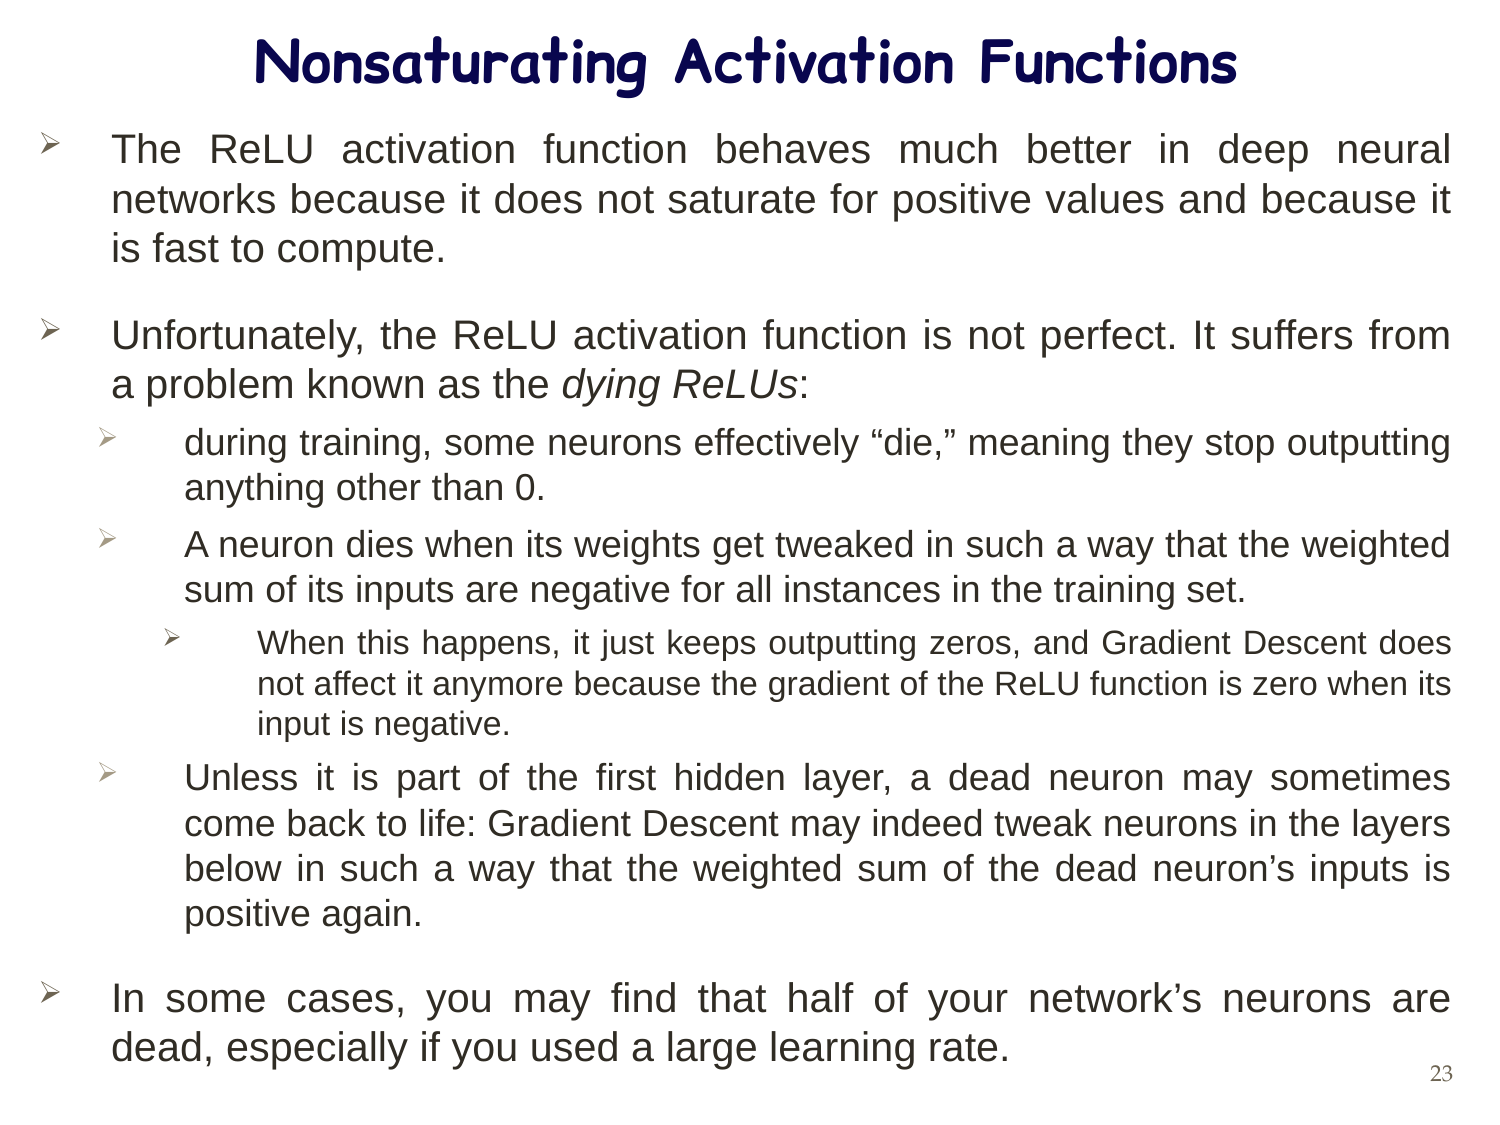

# Nonsaturating Activation Functions
The ReLU activation function behaves much better in deep neural networks because it does not saturate for positive values and because it is fast to compute.
Unfortunately, the ReLU activation function is not perfect. It suffers from a problem known as the dying ReLUs:
during training, some neurons effectively “die,” meaning they stop outputting anything other than 0.
A neuron dies when its weights get tweaked in such a way that the weighted sum of its inputs are negative for all instances in the training set.
When this happens, it just keeps outputting zeros, and Gradient Descent does not affect it anymore because the gradient of the ReLU function is zero when its input is negative.
Unless it is part of the first hidden layer, a dead neuron may sometimes come back to life: Gradient Descent may indeed tweak neurons in the layers below in such a way that the weighted sum of the dead neuron’s inputs is positive again.
In some cases, you may find that half of your network’s neurons are dead, especially if you used a large learning rate.

23